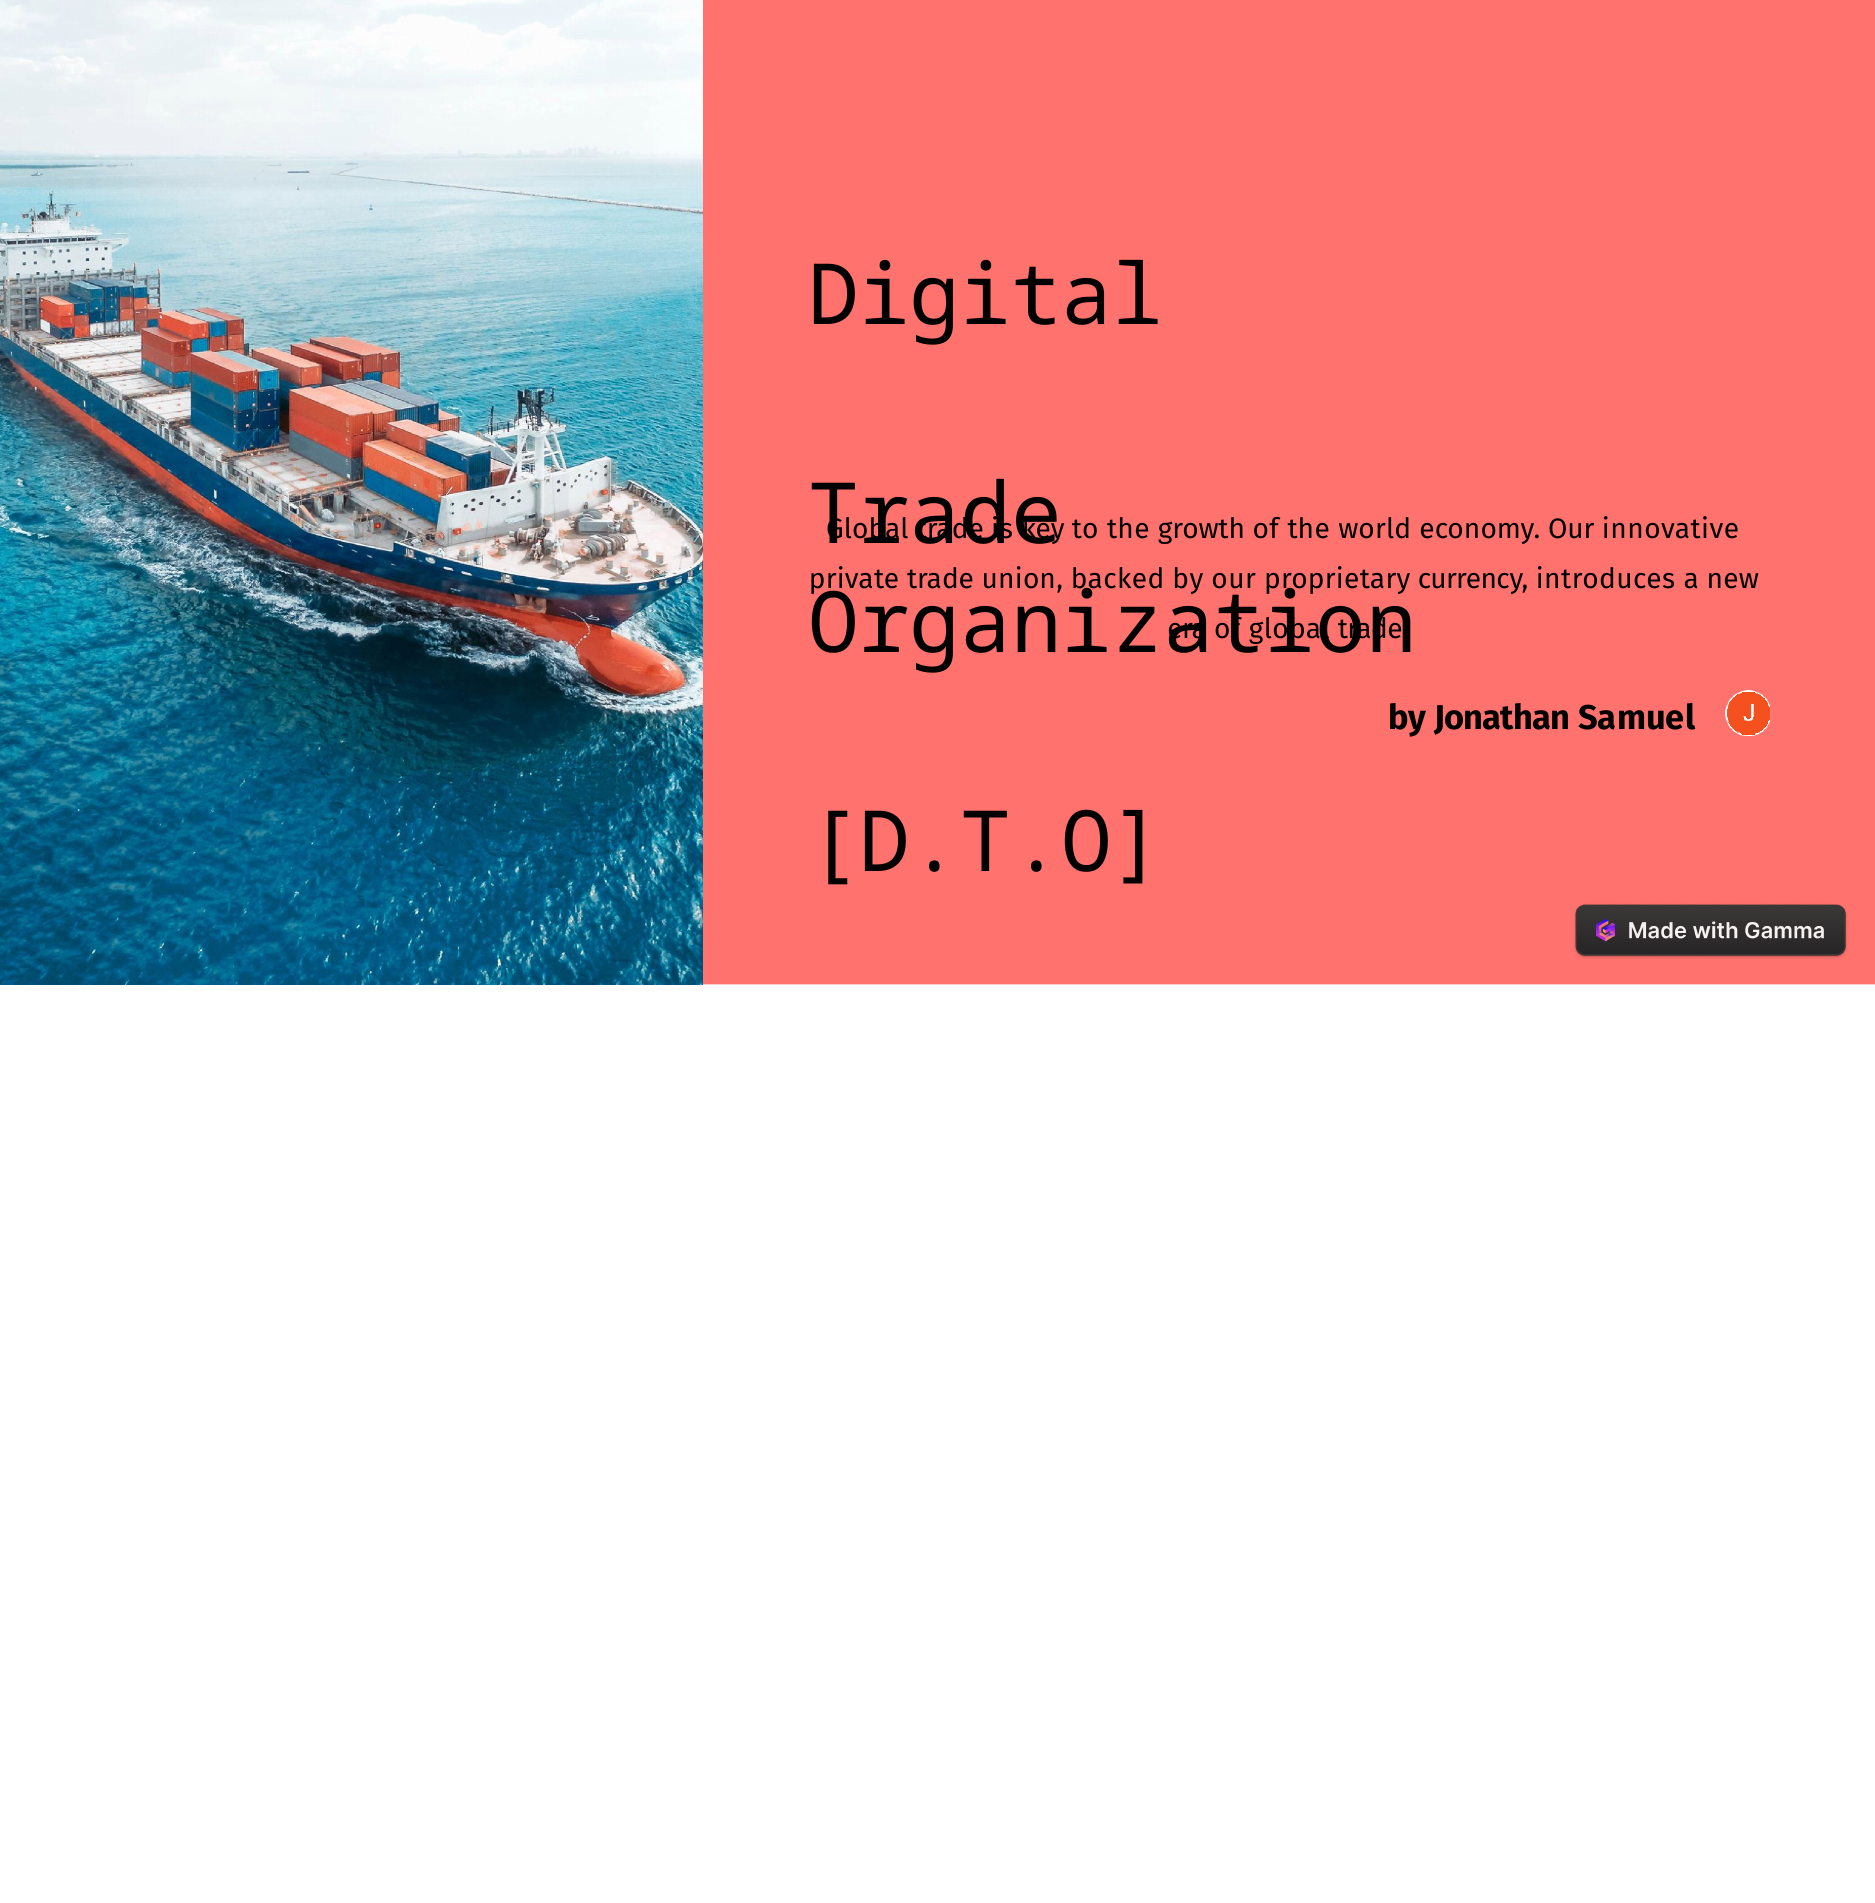

Digital	Trade  Organization	[D.T.O]
Global trade is key to the growth of the world economy. Our innovative  private trade union, backed by our proprietary currency, introduces a new  era of global trade.

by Jonathan Samuel